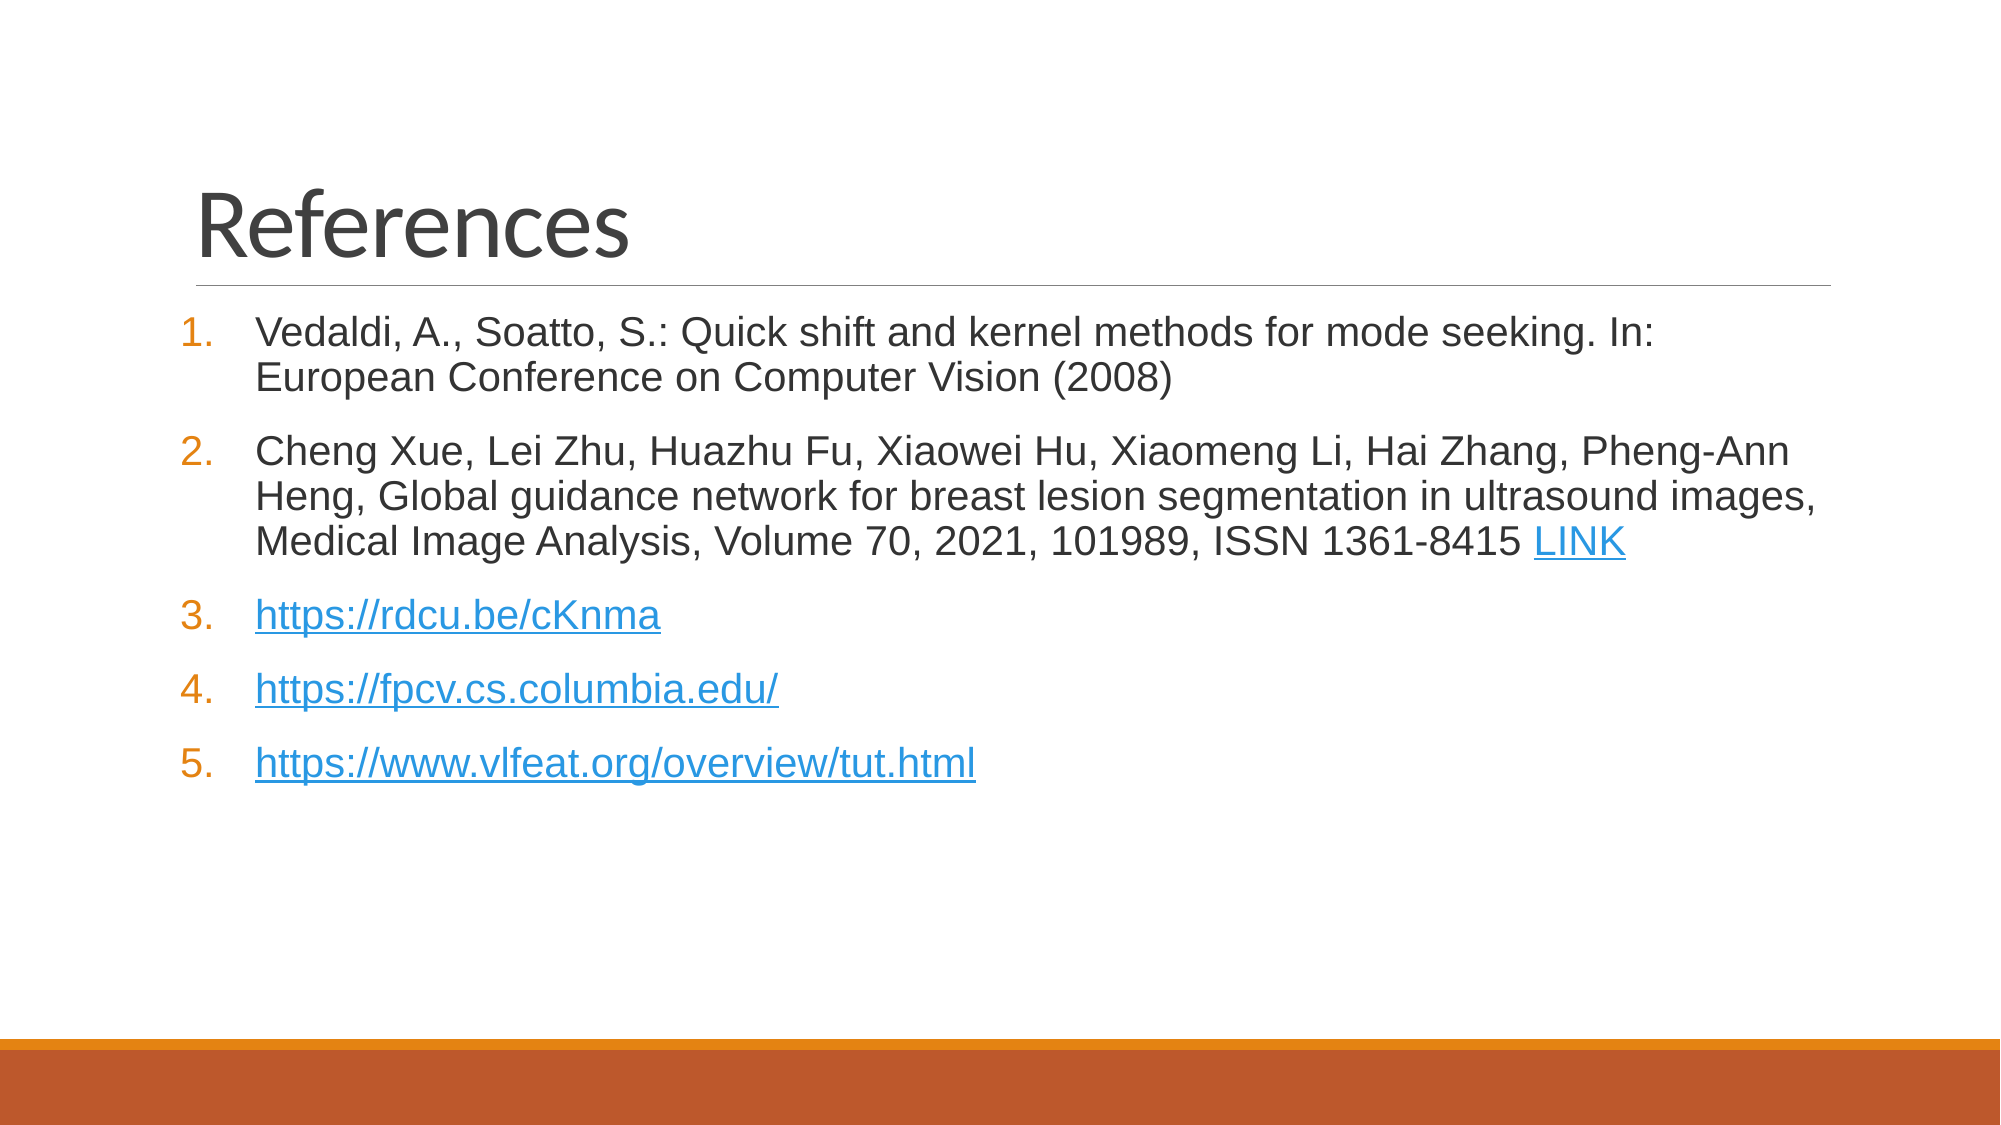

# References
Vedaldi, A., Soatto, S.: Quick shift and kernel methods for mode seeking. In: European Conference on Computer Vision (2008)
Cheng Xue, Lei Zhu, Huazhu Fu, Xiaowei Hu, Xiaomeng Li, Hai Zhang, Pheng-Ann Heng, Global guidance network for breast lesion segmentation in ultrasound images, Medical Image Analysis, Volume 70, 2021, 101989, ISSN 1361-8415 LINK
https://rdcu.be/cKnma
https://fpcv.cs.columbia.edu/
https://www.vlfeat.org/overview/tut.html